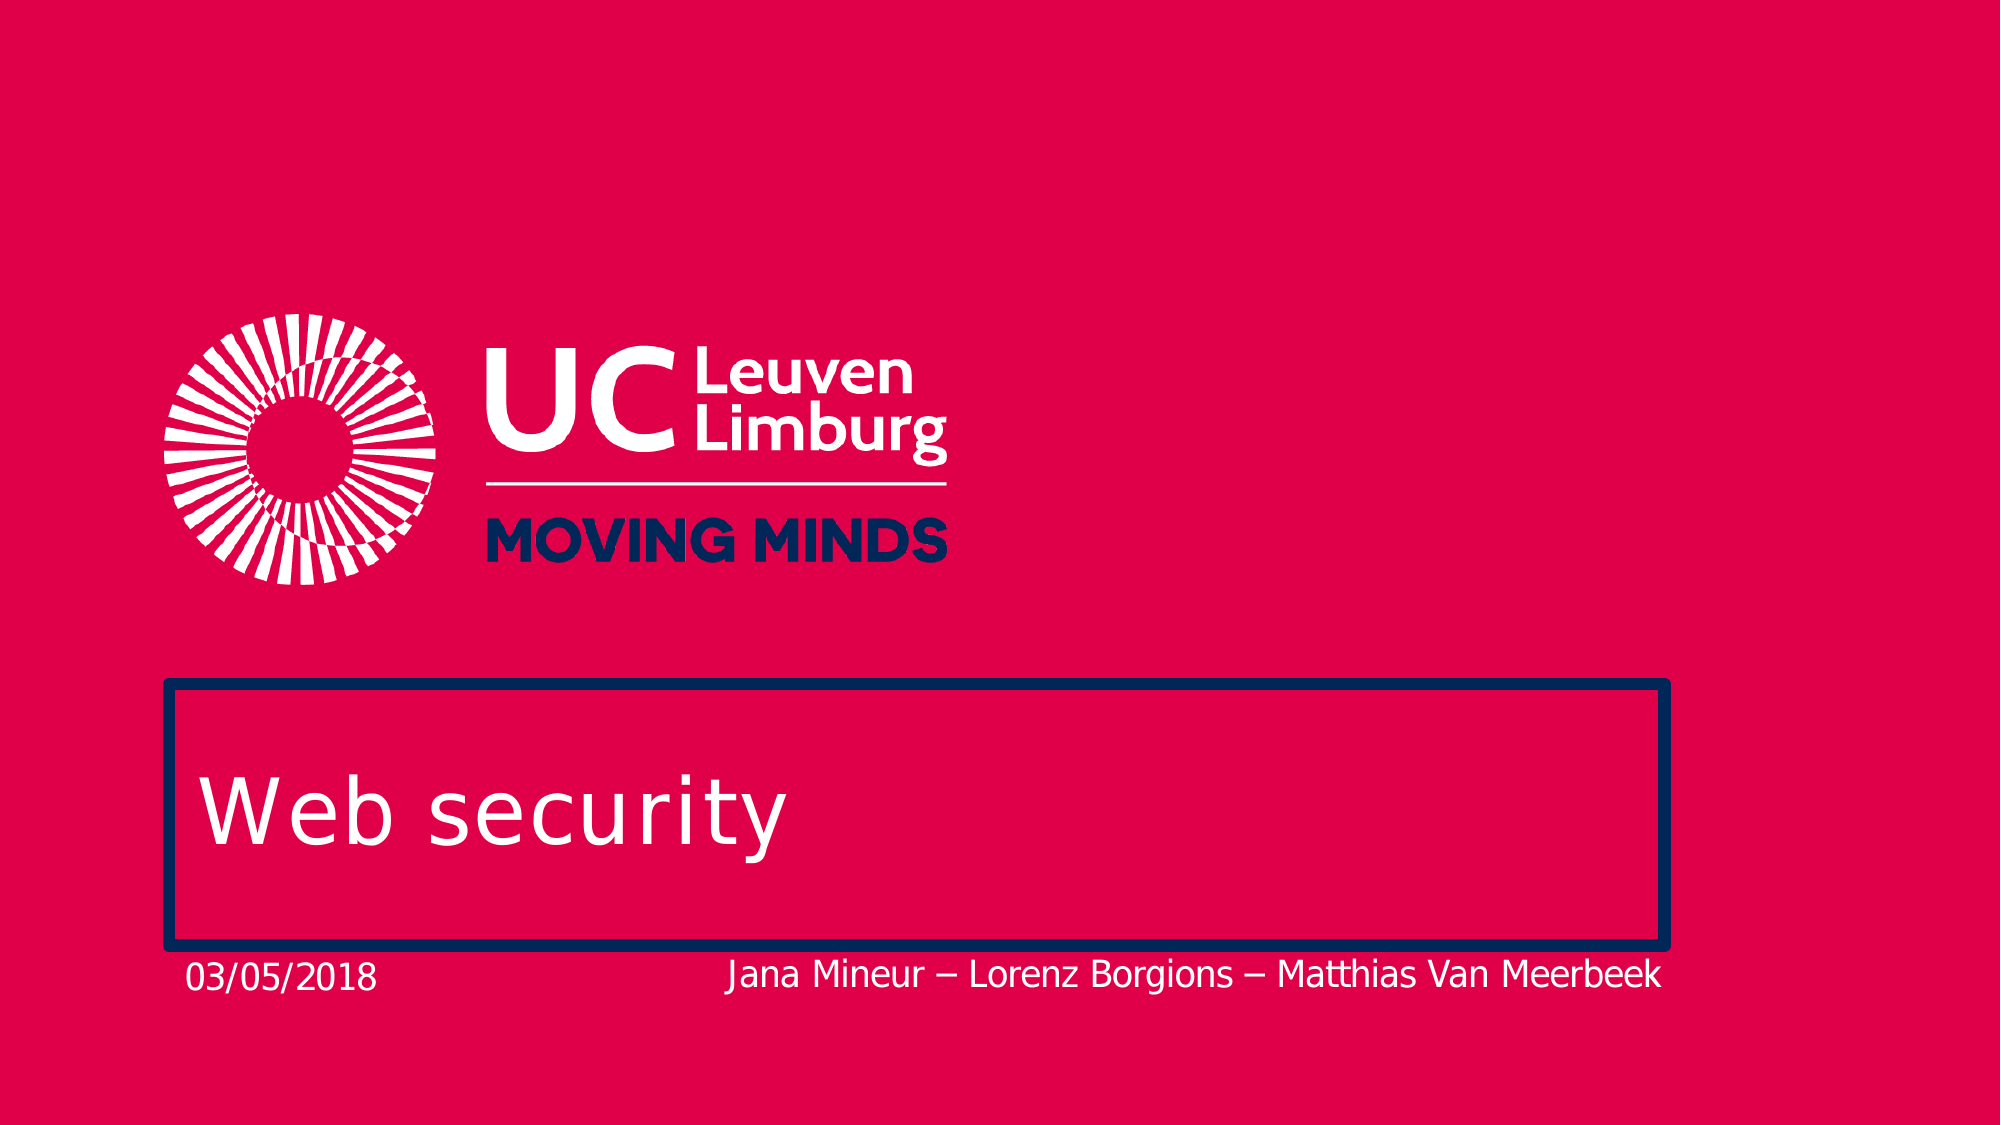

# Web security
Jana Mineur – Lorenz Borgions – Matthias Van Meerbeek
03/05/2018